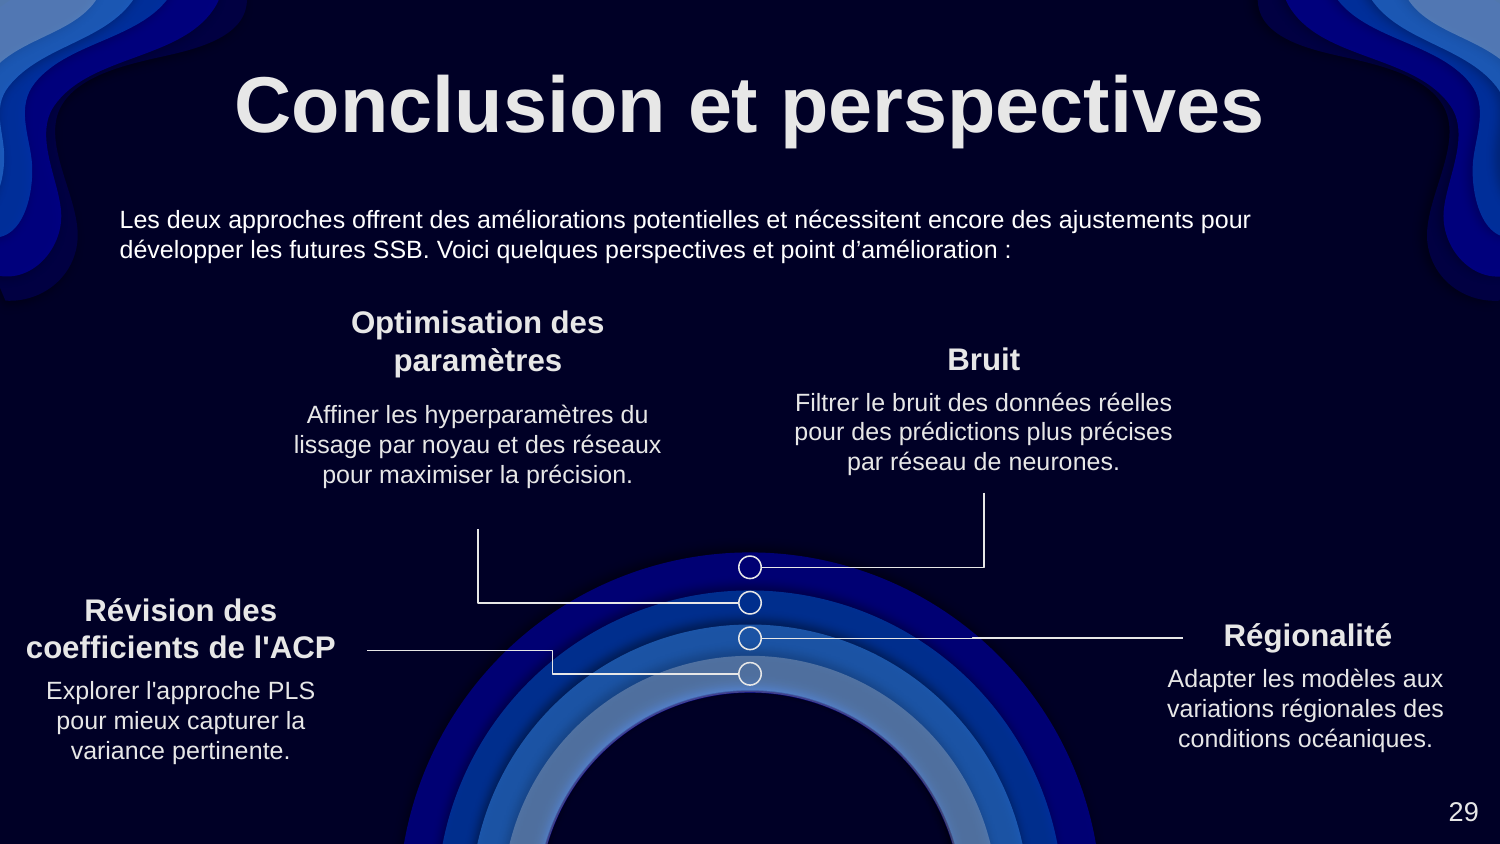

# Conclusion et perspectives
Les deux approches offrent des améliorations potentielles et nécessitent encore des ajustements pour développer les futures SSB. Voici quelques perspectives et point d’amélioration :
Bruit
Optimisation des paramètres
Filtrer le bruit des données réelles pour des prédictions plus précises par réseau de neurones.

Affiner les hyperparamètres du lissage par noyau et des réseaux pour maximiser la précision.

Régionalité
Révision des coefficients de l'ACP

Adapter les modèles aux variations régionales des conditions océaniques.

Explorer l'approche PLS pour mieux capturer la variance pertinente.

29